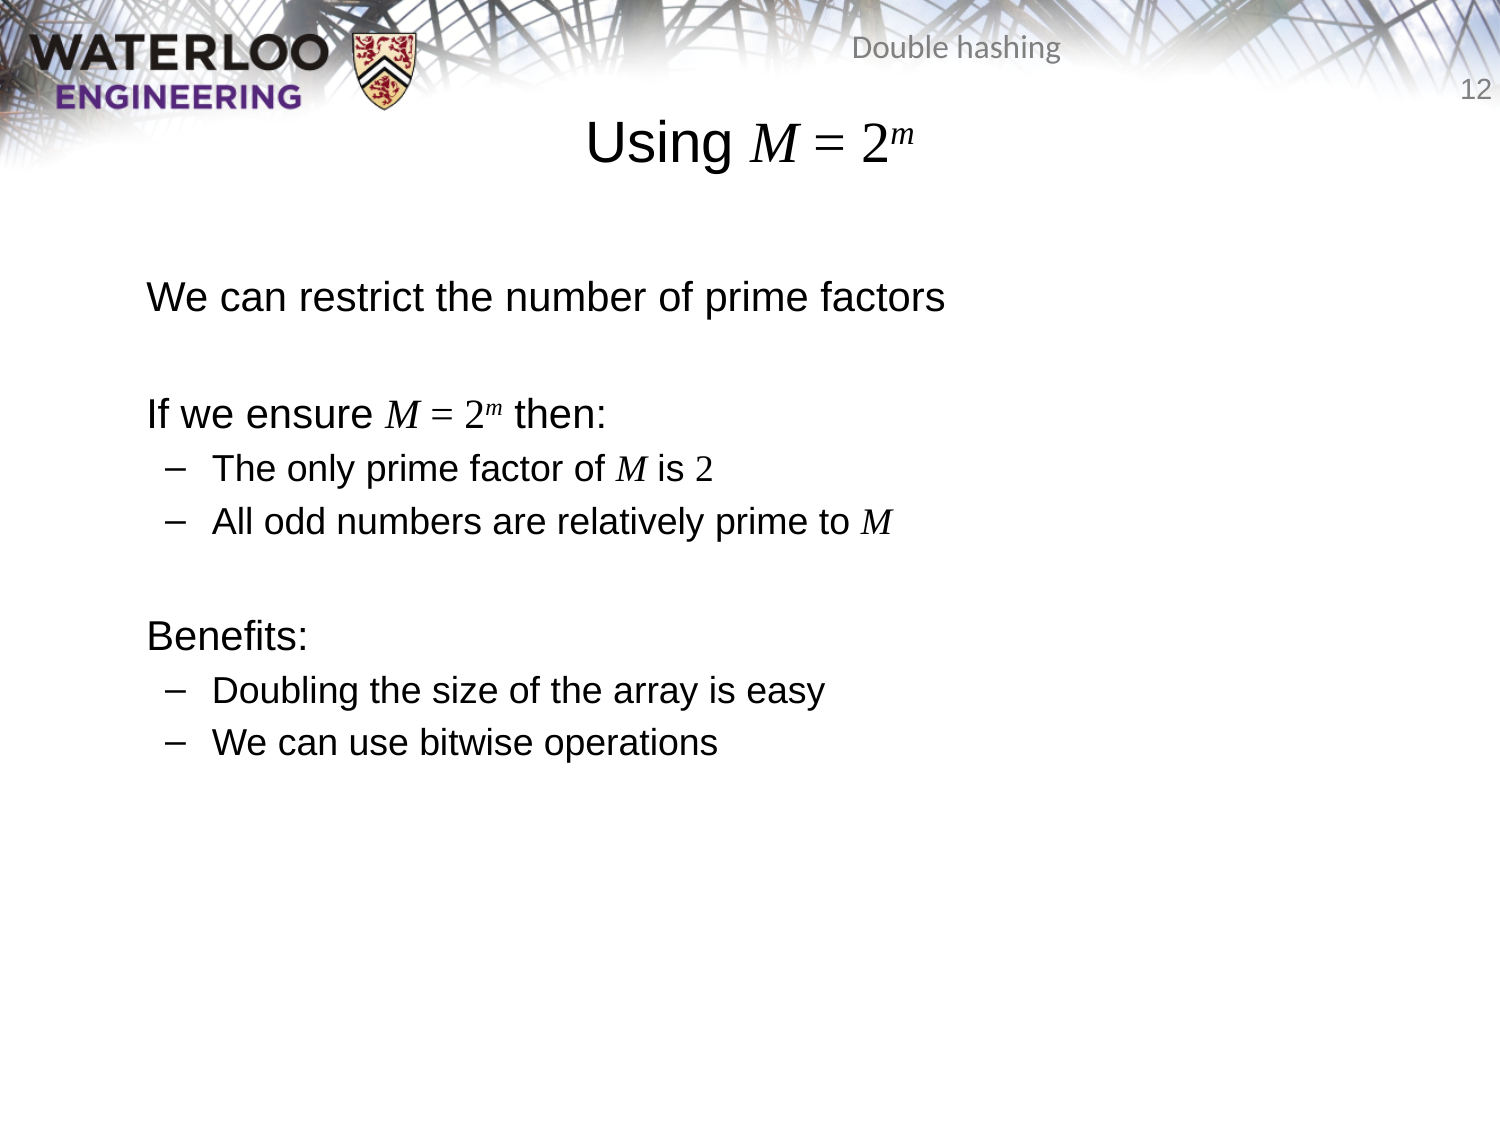

# Using M = 2m
	We can restrict the number of prime factors

	If we ensure M = 2m then:
The only prime factor of M is 2
All odd numbers are relatively prime to M

	Benefits:
Doubling the size of the array is easy
We can use bitwise operations